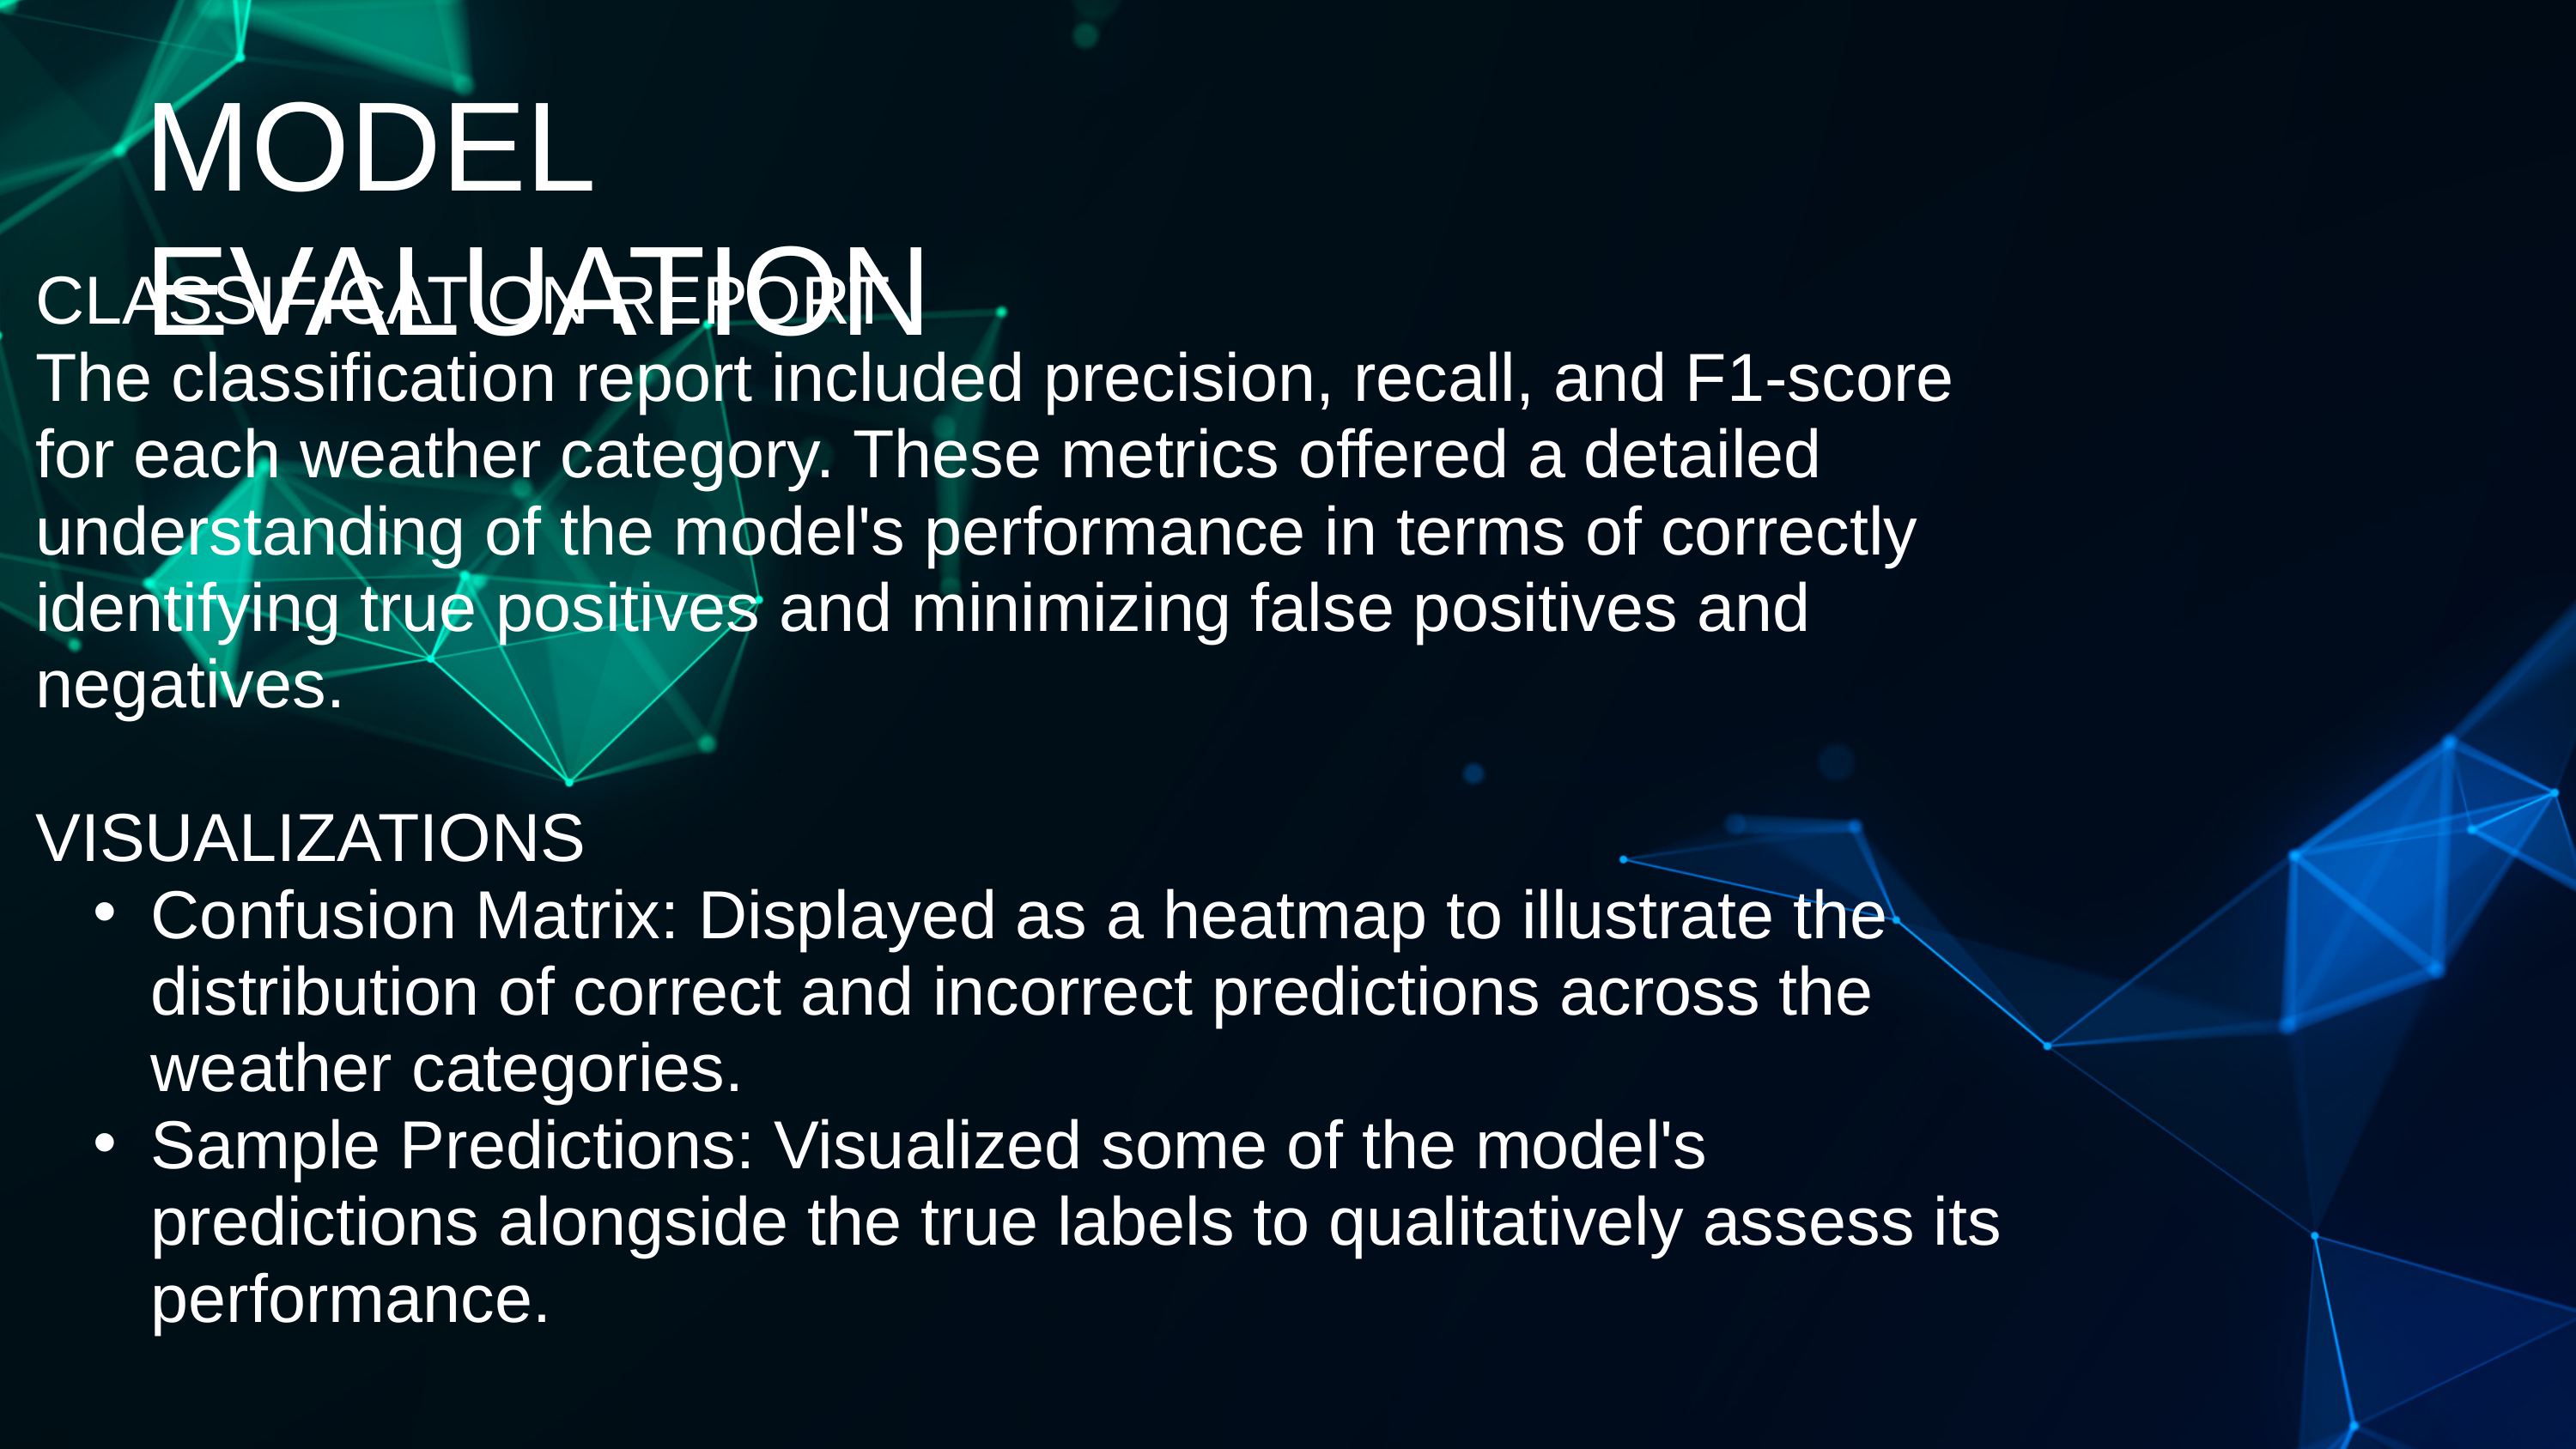

MODEL EVALUATION
CLASSIFICATION REPORT
The classification report included precision, recall, and F1-score for each weather category. These metrics offered a detailed understanding of the model's performance in terms of correctly identifying true positives and minimizing false positives and negatives.

VISUALIZATIONS
Confusion Matrix: Displayed as a heatmap to illustrate the distribution of correct and incorrect predictions across the weather categories.
Sample Predictions: Visualized some of the model's predictions alongside the true labels to qualitatively assess its performance.